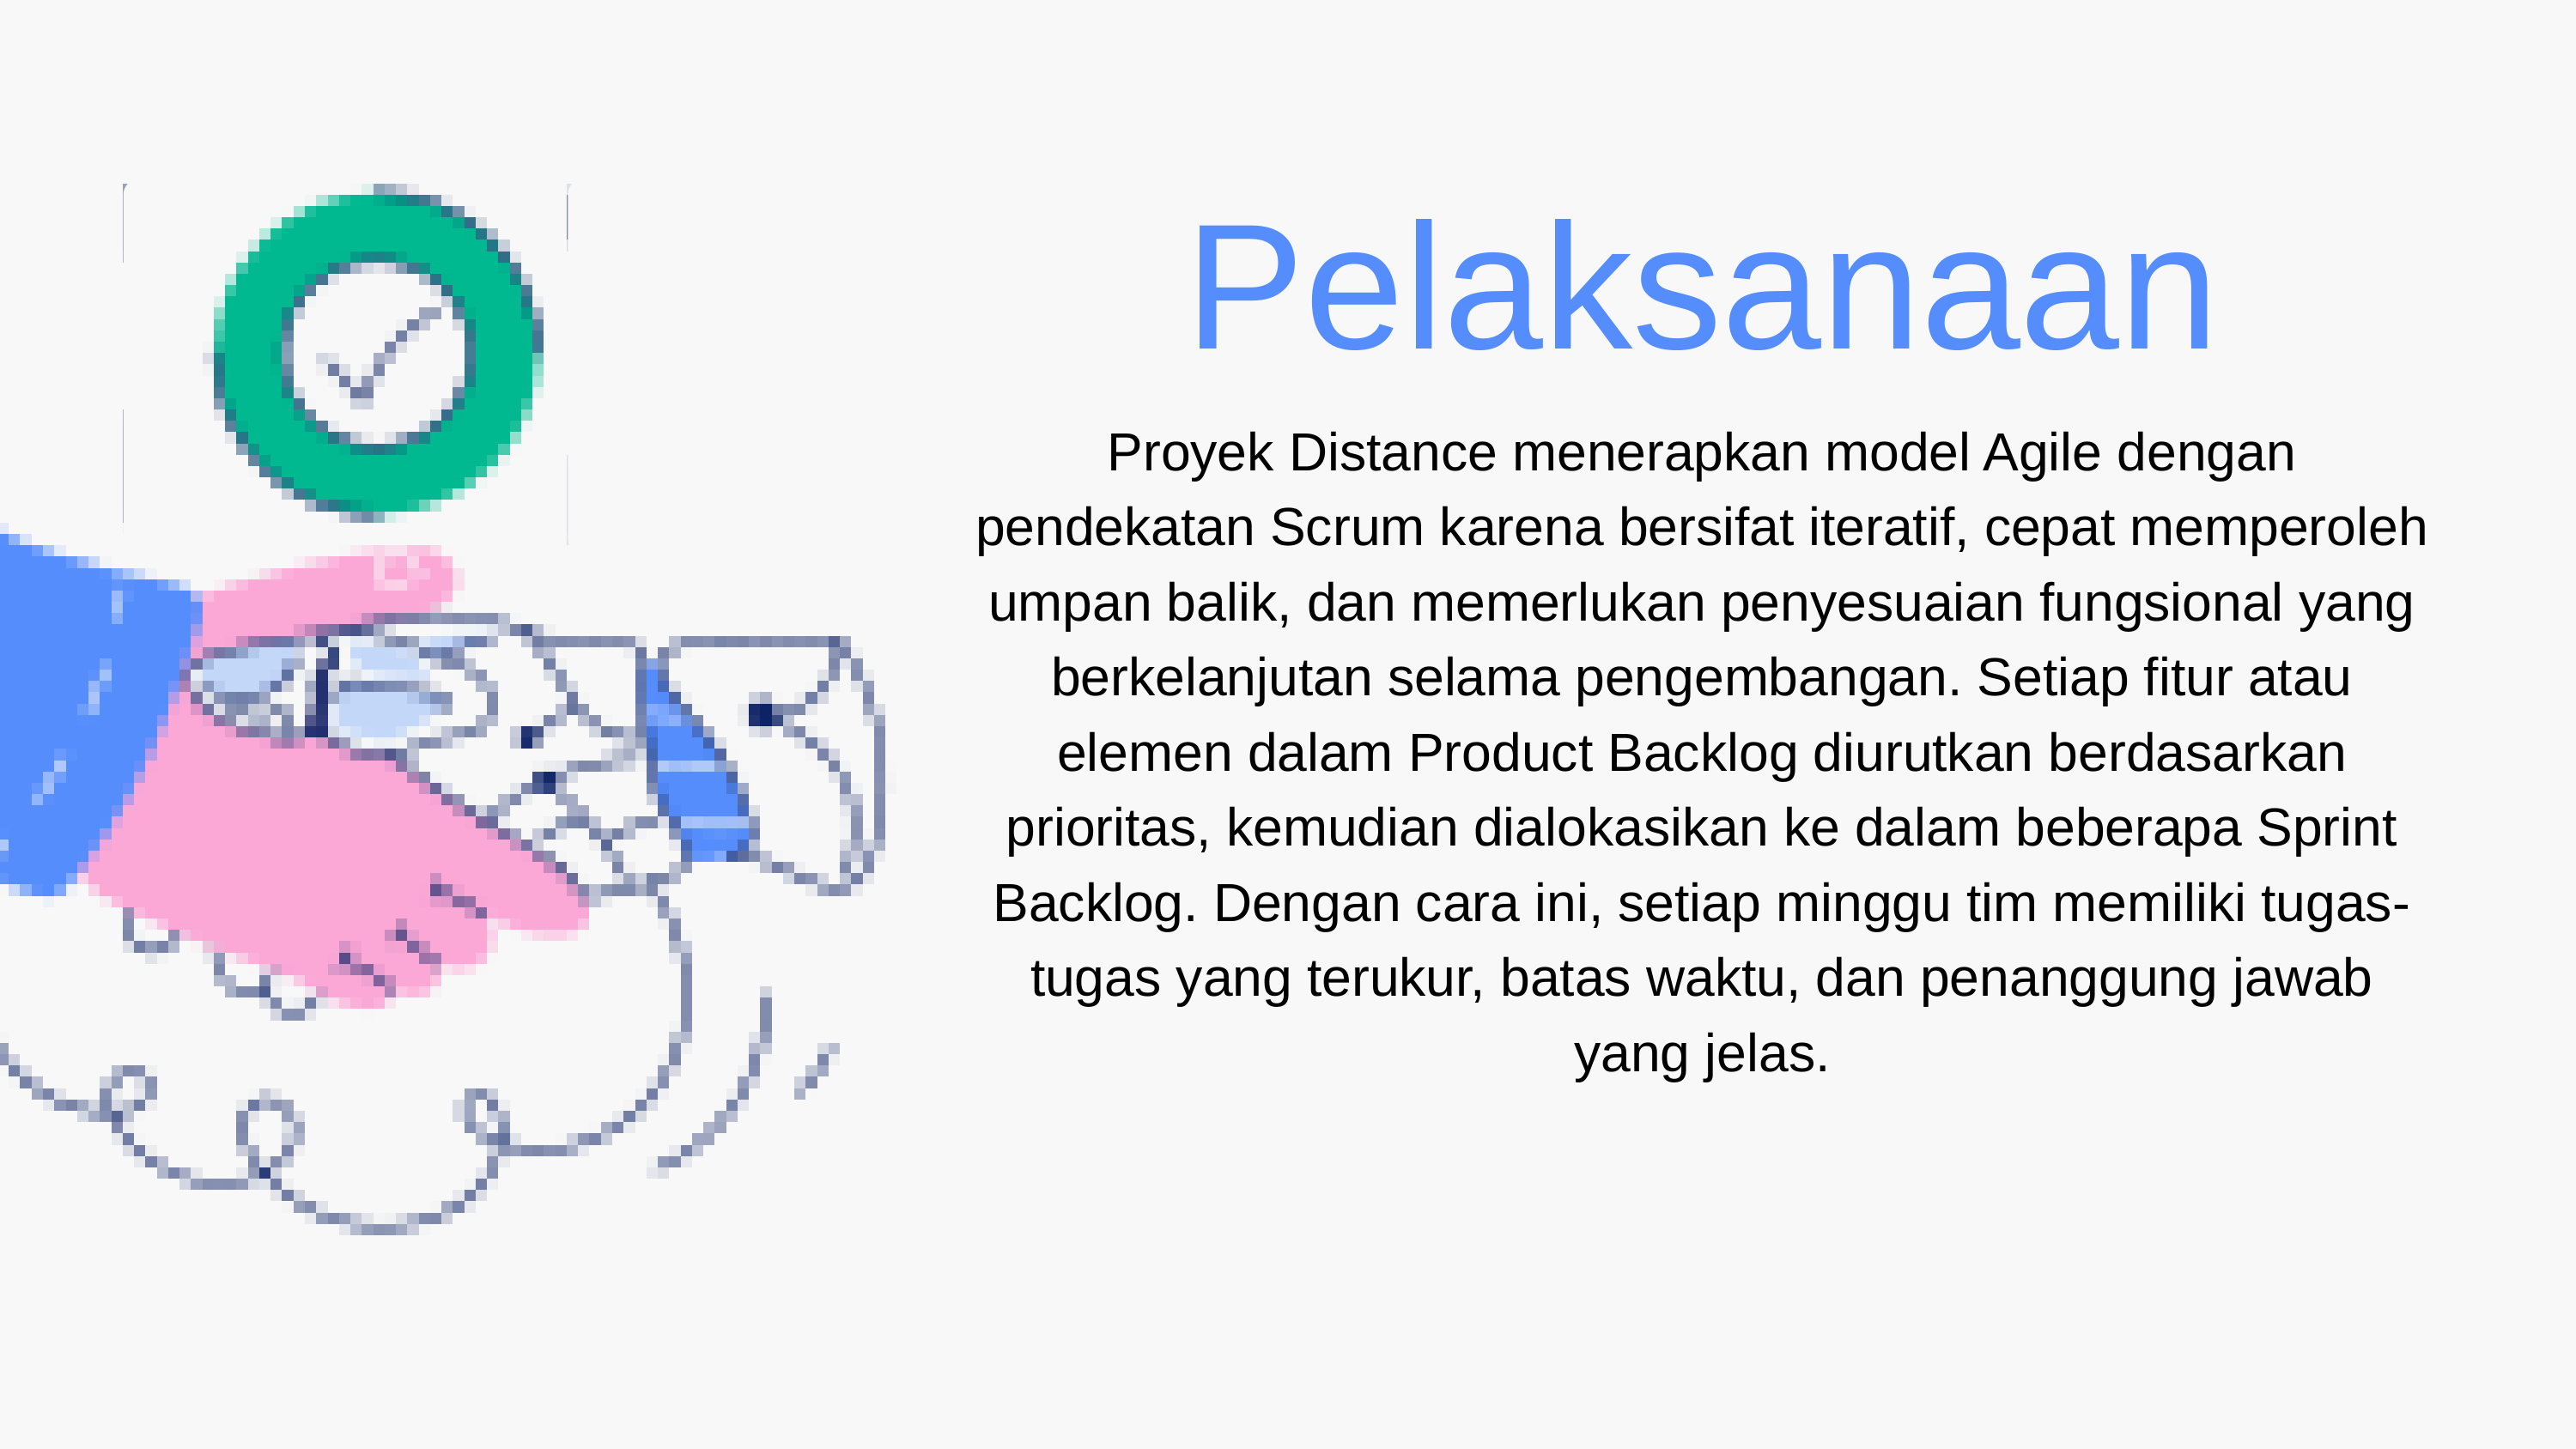

Pelaksanaan
Proyek Distance menerapkan model Agile dengan pendekatan Scrum karena bersifat iteratif, cepat memperoleh umpan balik, dan memerlukan penyesuaian fungsional yang berkelanjutan selama pengembangan. Setiap fitur atau elemen dalam Product Backlog diurutkan berdasarkan prioritas, kemudian dialokasikan ke dalam beberapa Sprint Backlog. Dengan cara ini, setiap minggu tim memiliki tugas‐tugas yang terukur, batas waktu, dan penanggung jawab yang jelas.